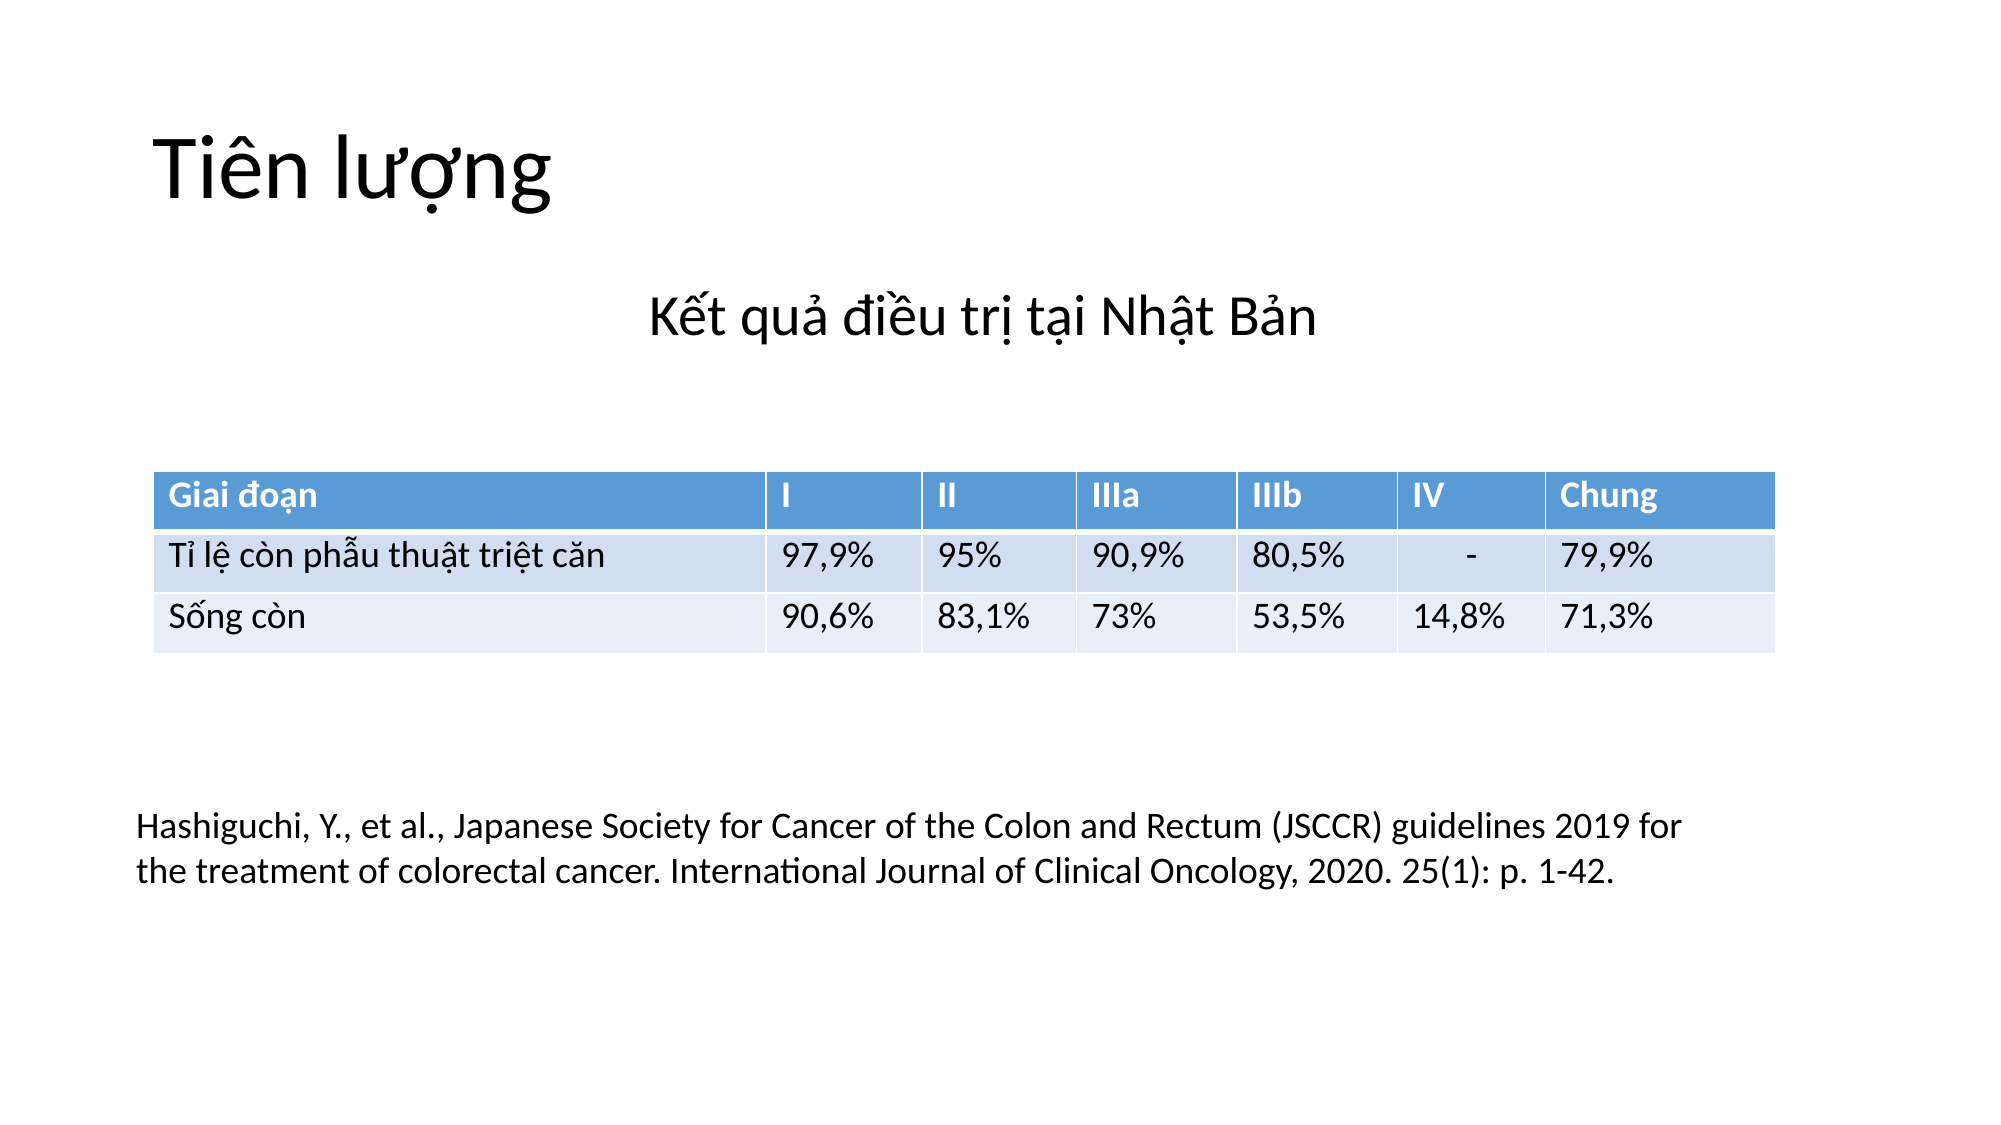

# Tiên lượng
Kết quả điều trị tại Nhật Bản

| Giai đoạn | I | II | IIIa | IIIb | IV | Chung |
| --- | --- | --- | --- | --- | --- | --- |
| Tỉ lệ còn phẫu thuật triệt căn | 97,9% | 95% | 90,9% | 80,5% | - | 79,9% |
| Sống còn | 90,6% | 83,1% | 73% | 53,5% | 14,8% | 71,3% |
Hashiguchi, Y., et al., Japanese Society for Cancer of the Colon and Rectum (JSCCR) guidelines 2019 for the treatment of colorectal cancer. International Journal of Clinical Oncology, 2020. 25(1): p. 1-42.